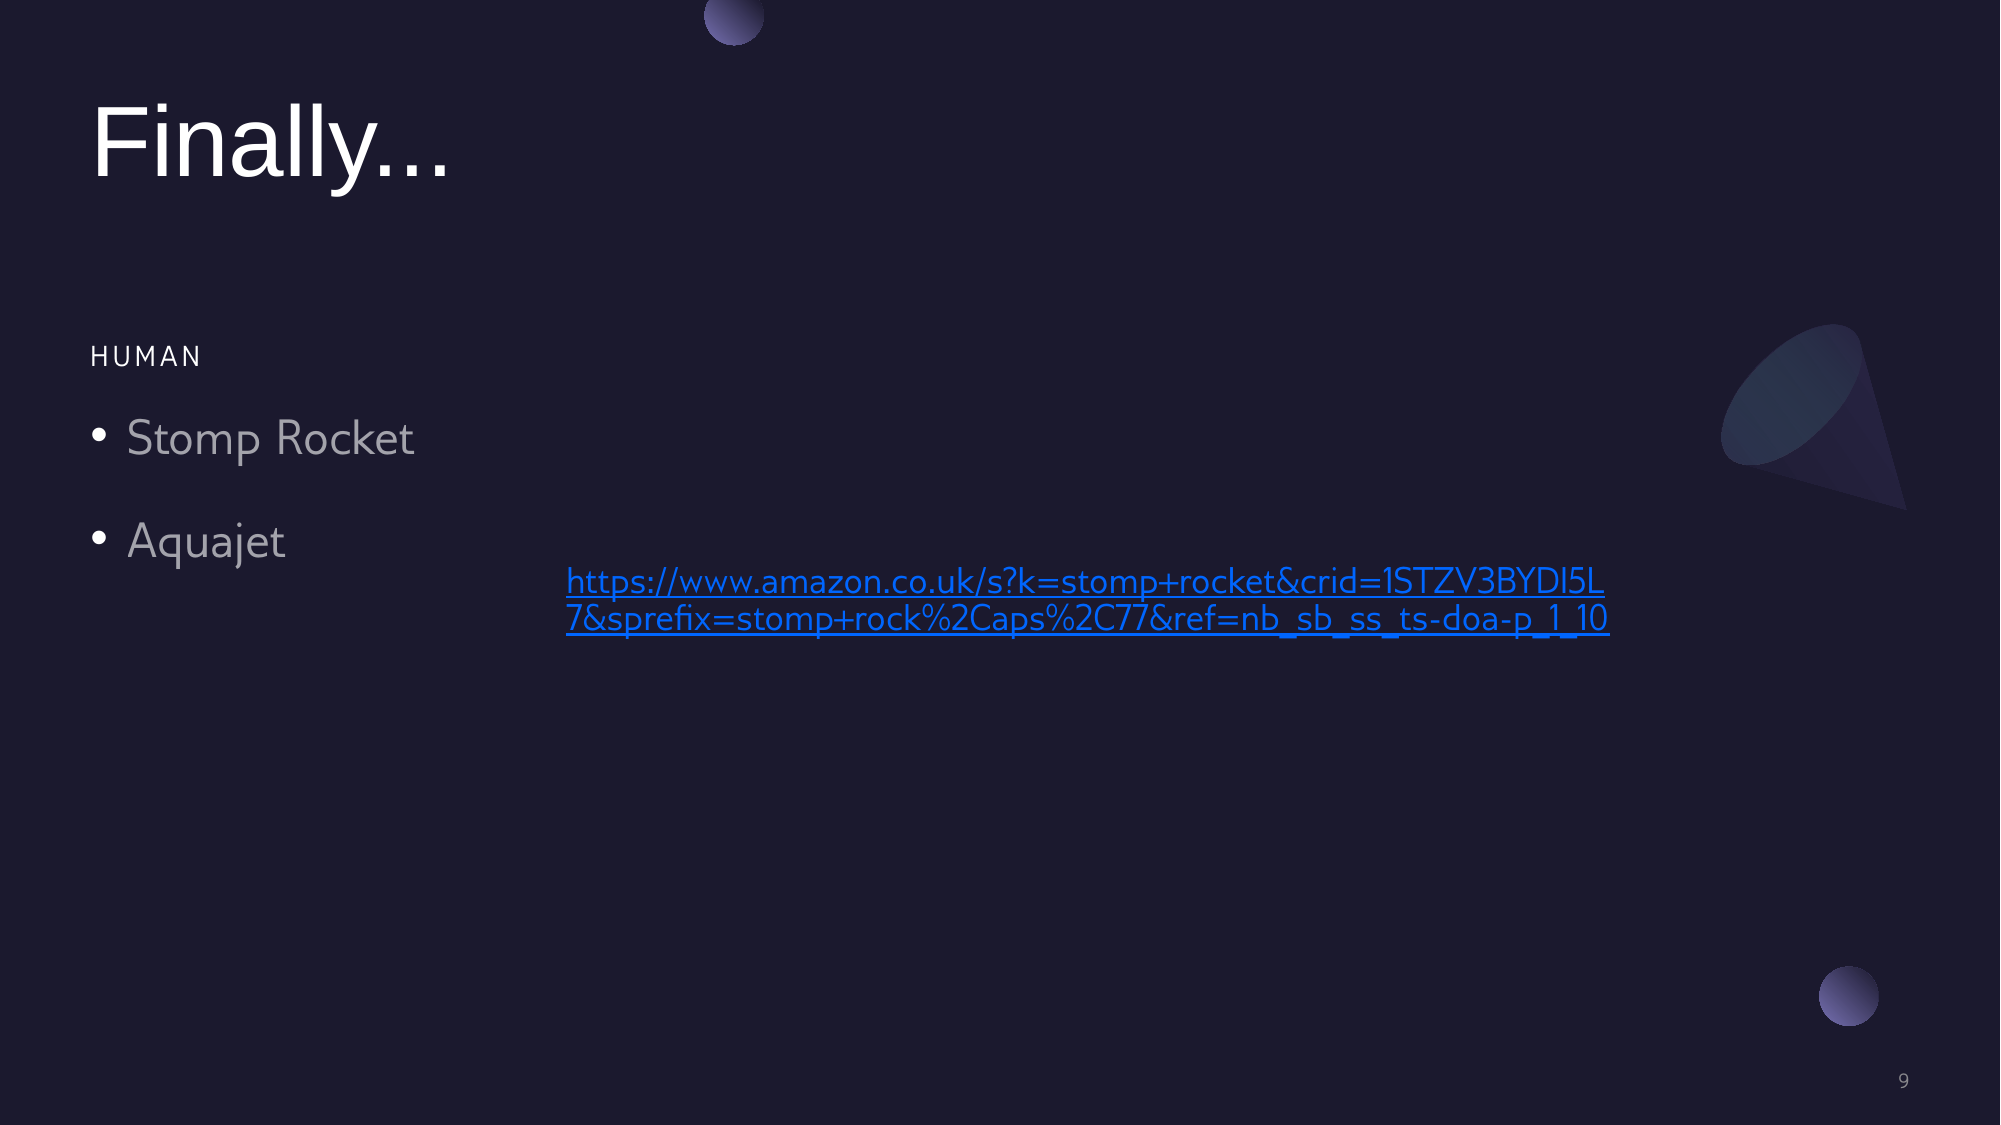

# Finally...
Human

Stomp Rocket
Aquajet

https://www.amazon.co.uk/s?k=stomp+rocket&crid=1STZV3BYDI5L7&sprefix=stomp+rock%2Caps%2C77&ref=nb_sb_ss_ts-doa-p_1_10

9